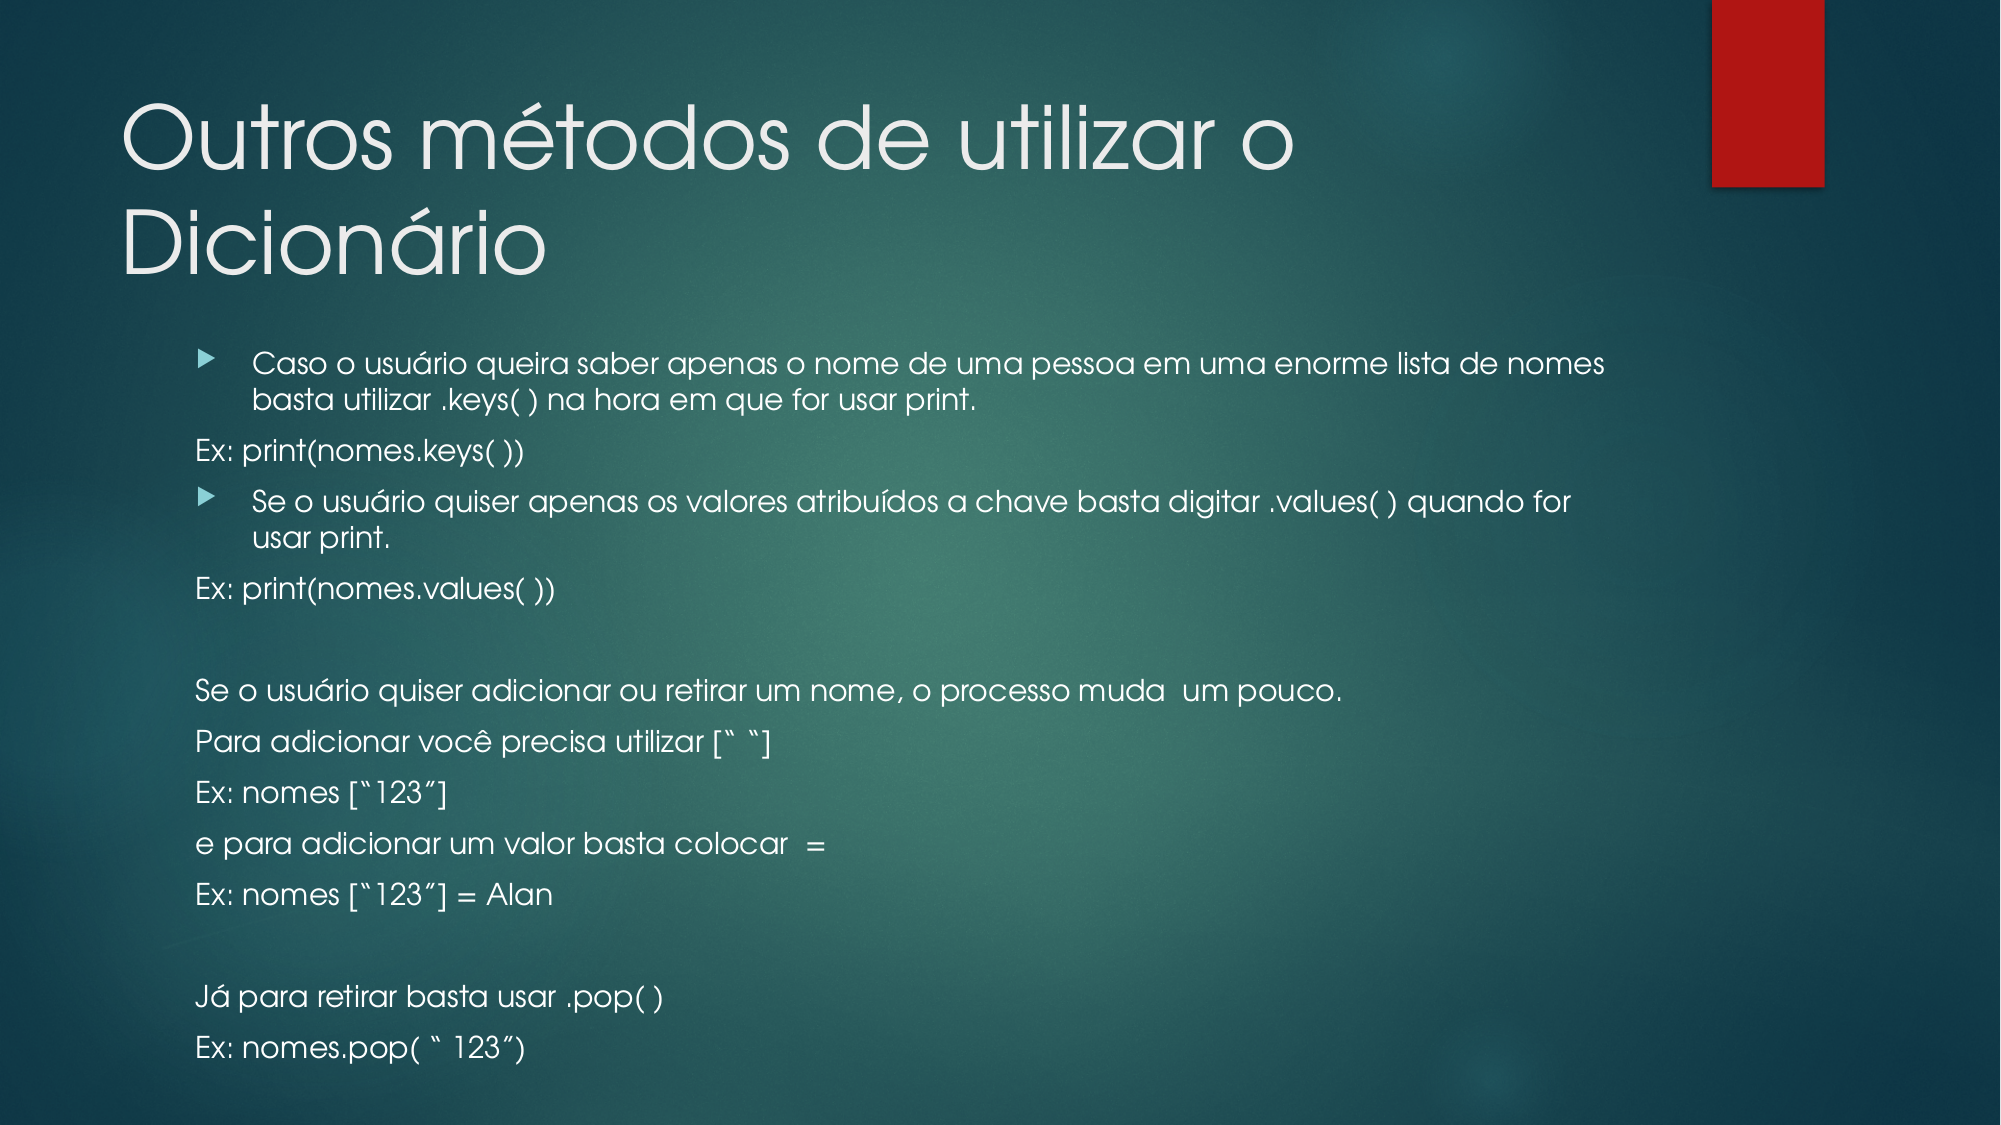

# Outros métodos de utilizar o Dicionário
Caso o usuário queira saber apenas o nome de uma pessoa em uma enorme lista de nomes basta utilizar .keys( ) na hora em que for usar print.
Ex: print(nomes.keys( ))
Se o usuário quiser apenas os valores atribuídos a chave basta digitar .values( ) quando for usar print.
Ex: print(nomes.values( ))

Se o usuário quiser adicionar ou retirar um nome, o processo muda  um pouco.
Para adicionar você precisa utilizar [“ “]
Ex: nomes [“123”]
e para adicionar um valor basta colocar  =
Ex: nomes [“123”] = Alan

Já para retirar basta usar .pop( )
Ex: nomes.pop( “ 123”)